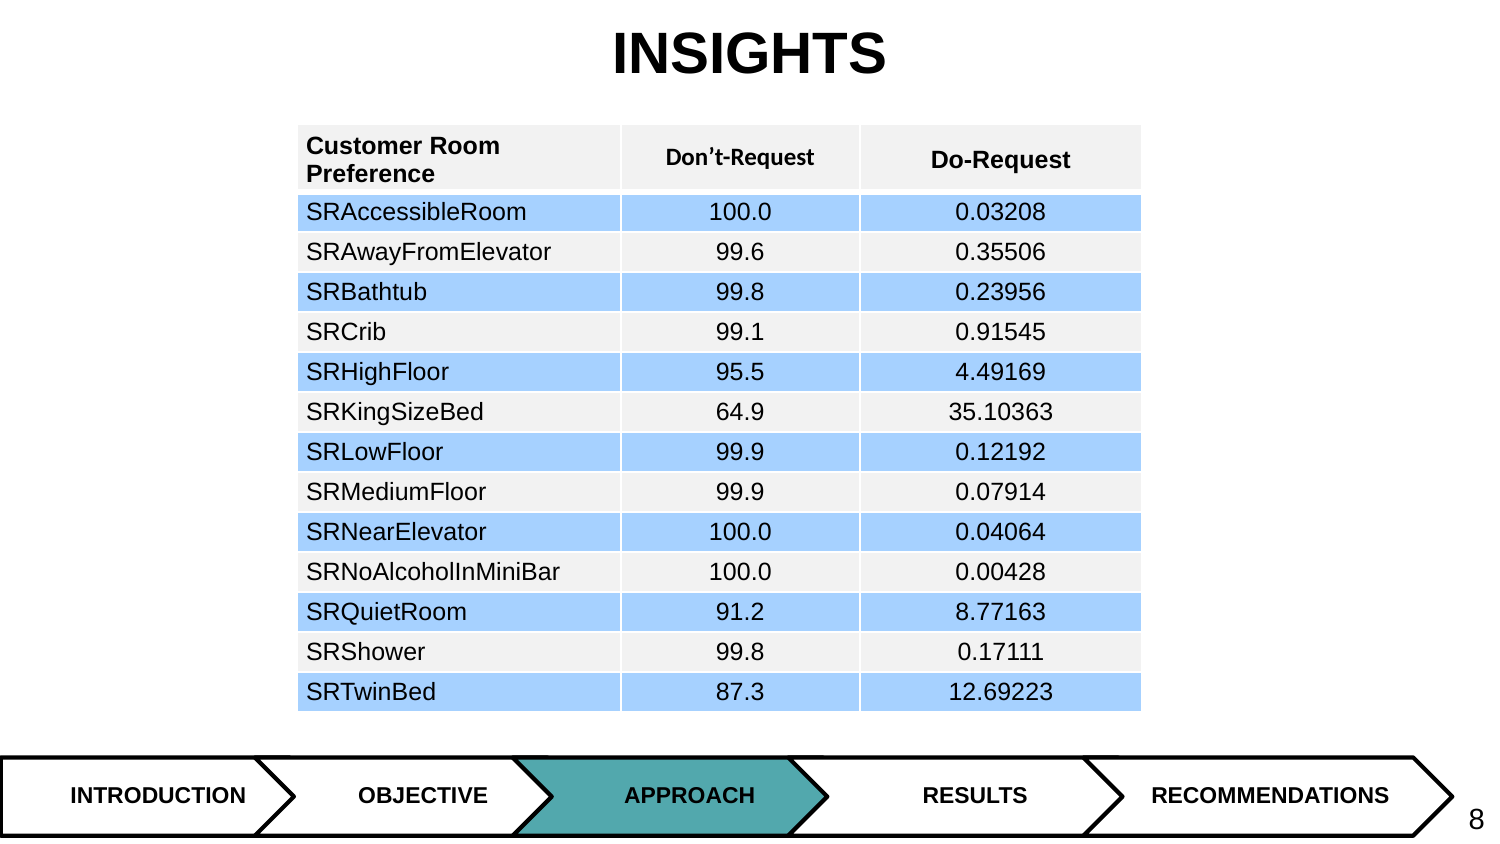

INSIGHTS
| Customer Room Preference | Don’t-Request | Do-Request |
| --- | --- | --- |
| SRAccessibleRoom | 100.0 | 0.03208 |
| SRAwayFromElevator | 99.6 | 0.35506 |
| SRBathtub | 99.8 | 0.23956 |
| SRCrib | 99.1 | 0.91545 |
| SRHighFloor | 95.5 | 4.49169 |
| SRKingSizeBed | 64.9 | 35.10363 |
| SRLowFloor | 99.9 | 0.12192 |
| SRMediumFloor | 99.9 | 0.07914 |
| SRNearElevator | 100.0 | 0.04064 |
| SRNoAlcoholInMiniBar | 100.0 | 0.00428 |
| SRQuietRoom | 91.2 | 8.77163 |
| SRShower | 99.8 | 0.17111 |
| SRTwinBed | 87.3 | 12.69223 |
INTRODUCTION
OBJECTIVE
APPROACH
RESULTS
RECOMMENDATIONS
8